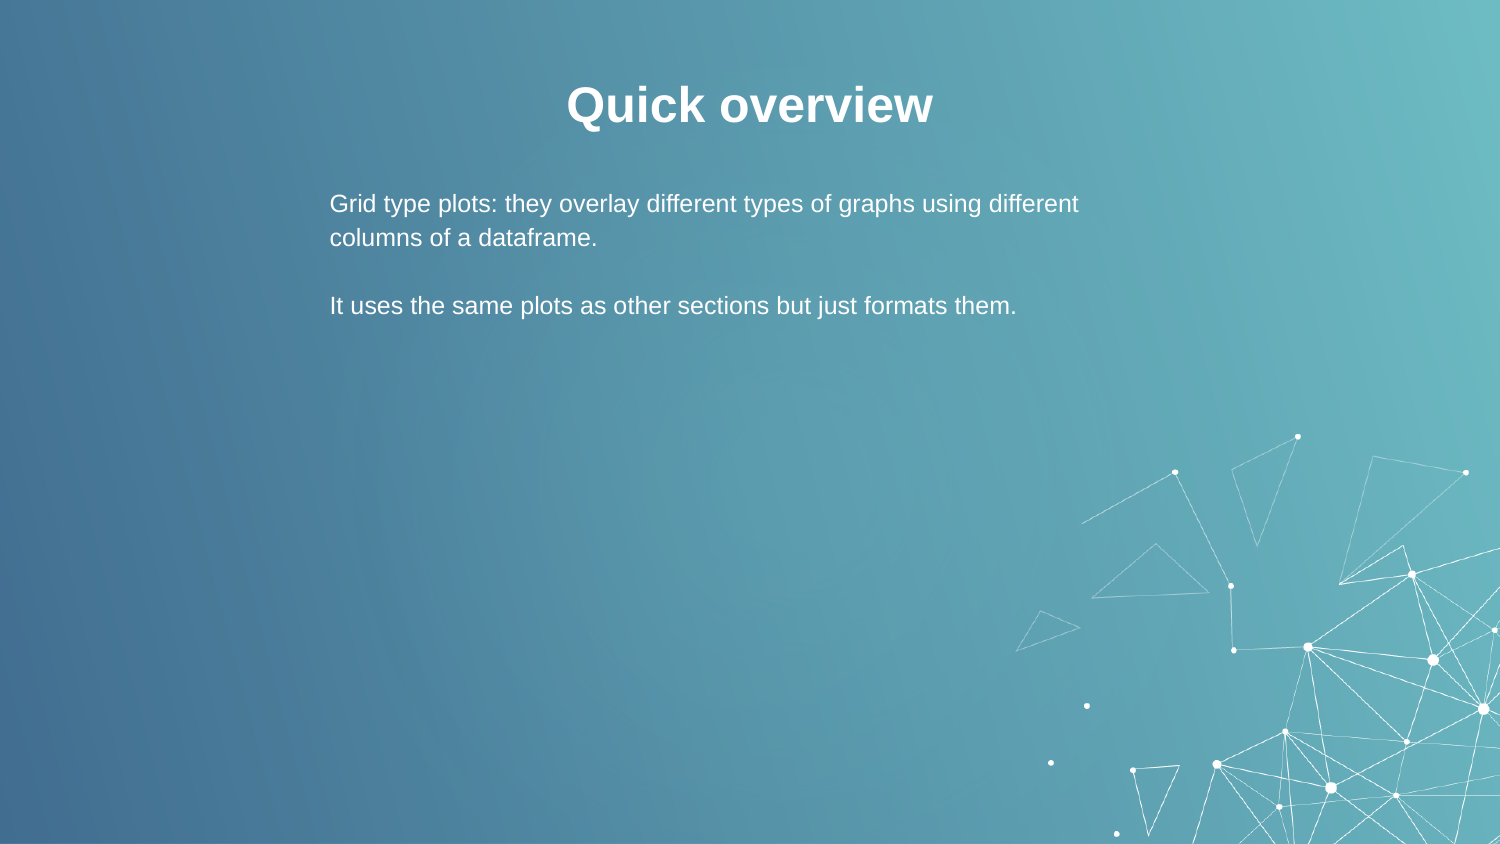

# Quick overview
Grid type plots: they overlay different types of graphs using different columns of a dataframe.
It uses the same plots as other sections but just formats them.